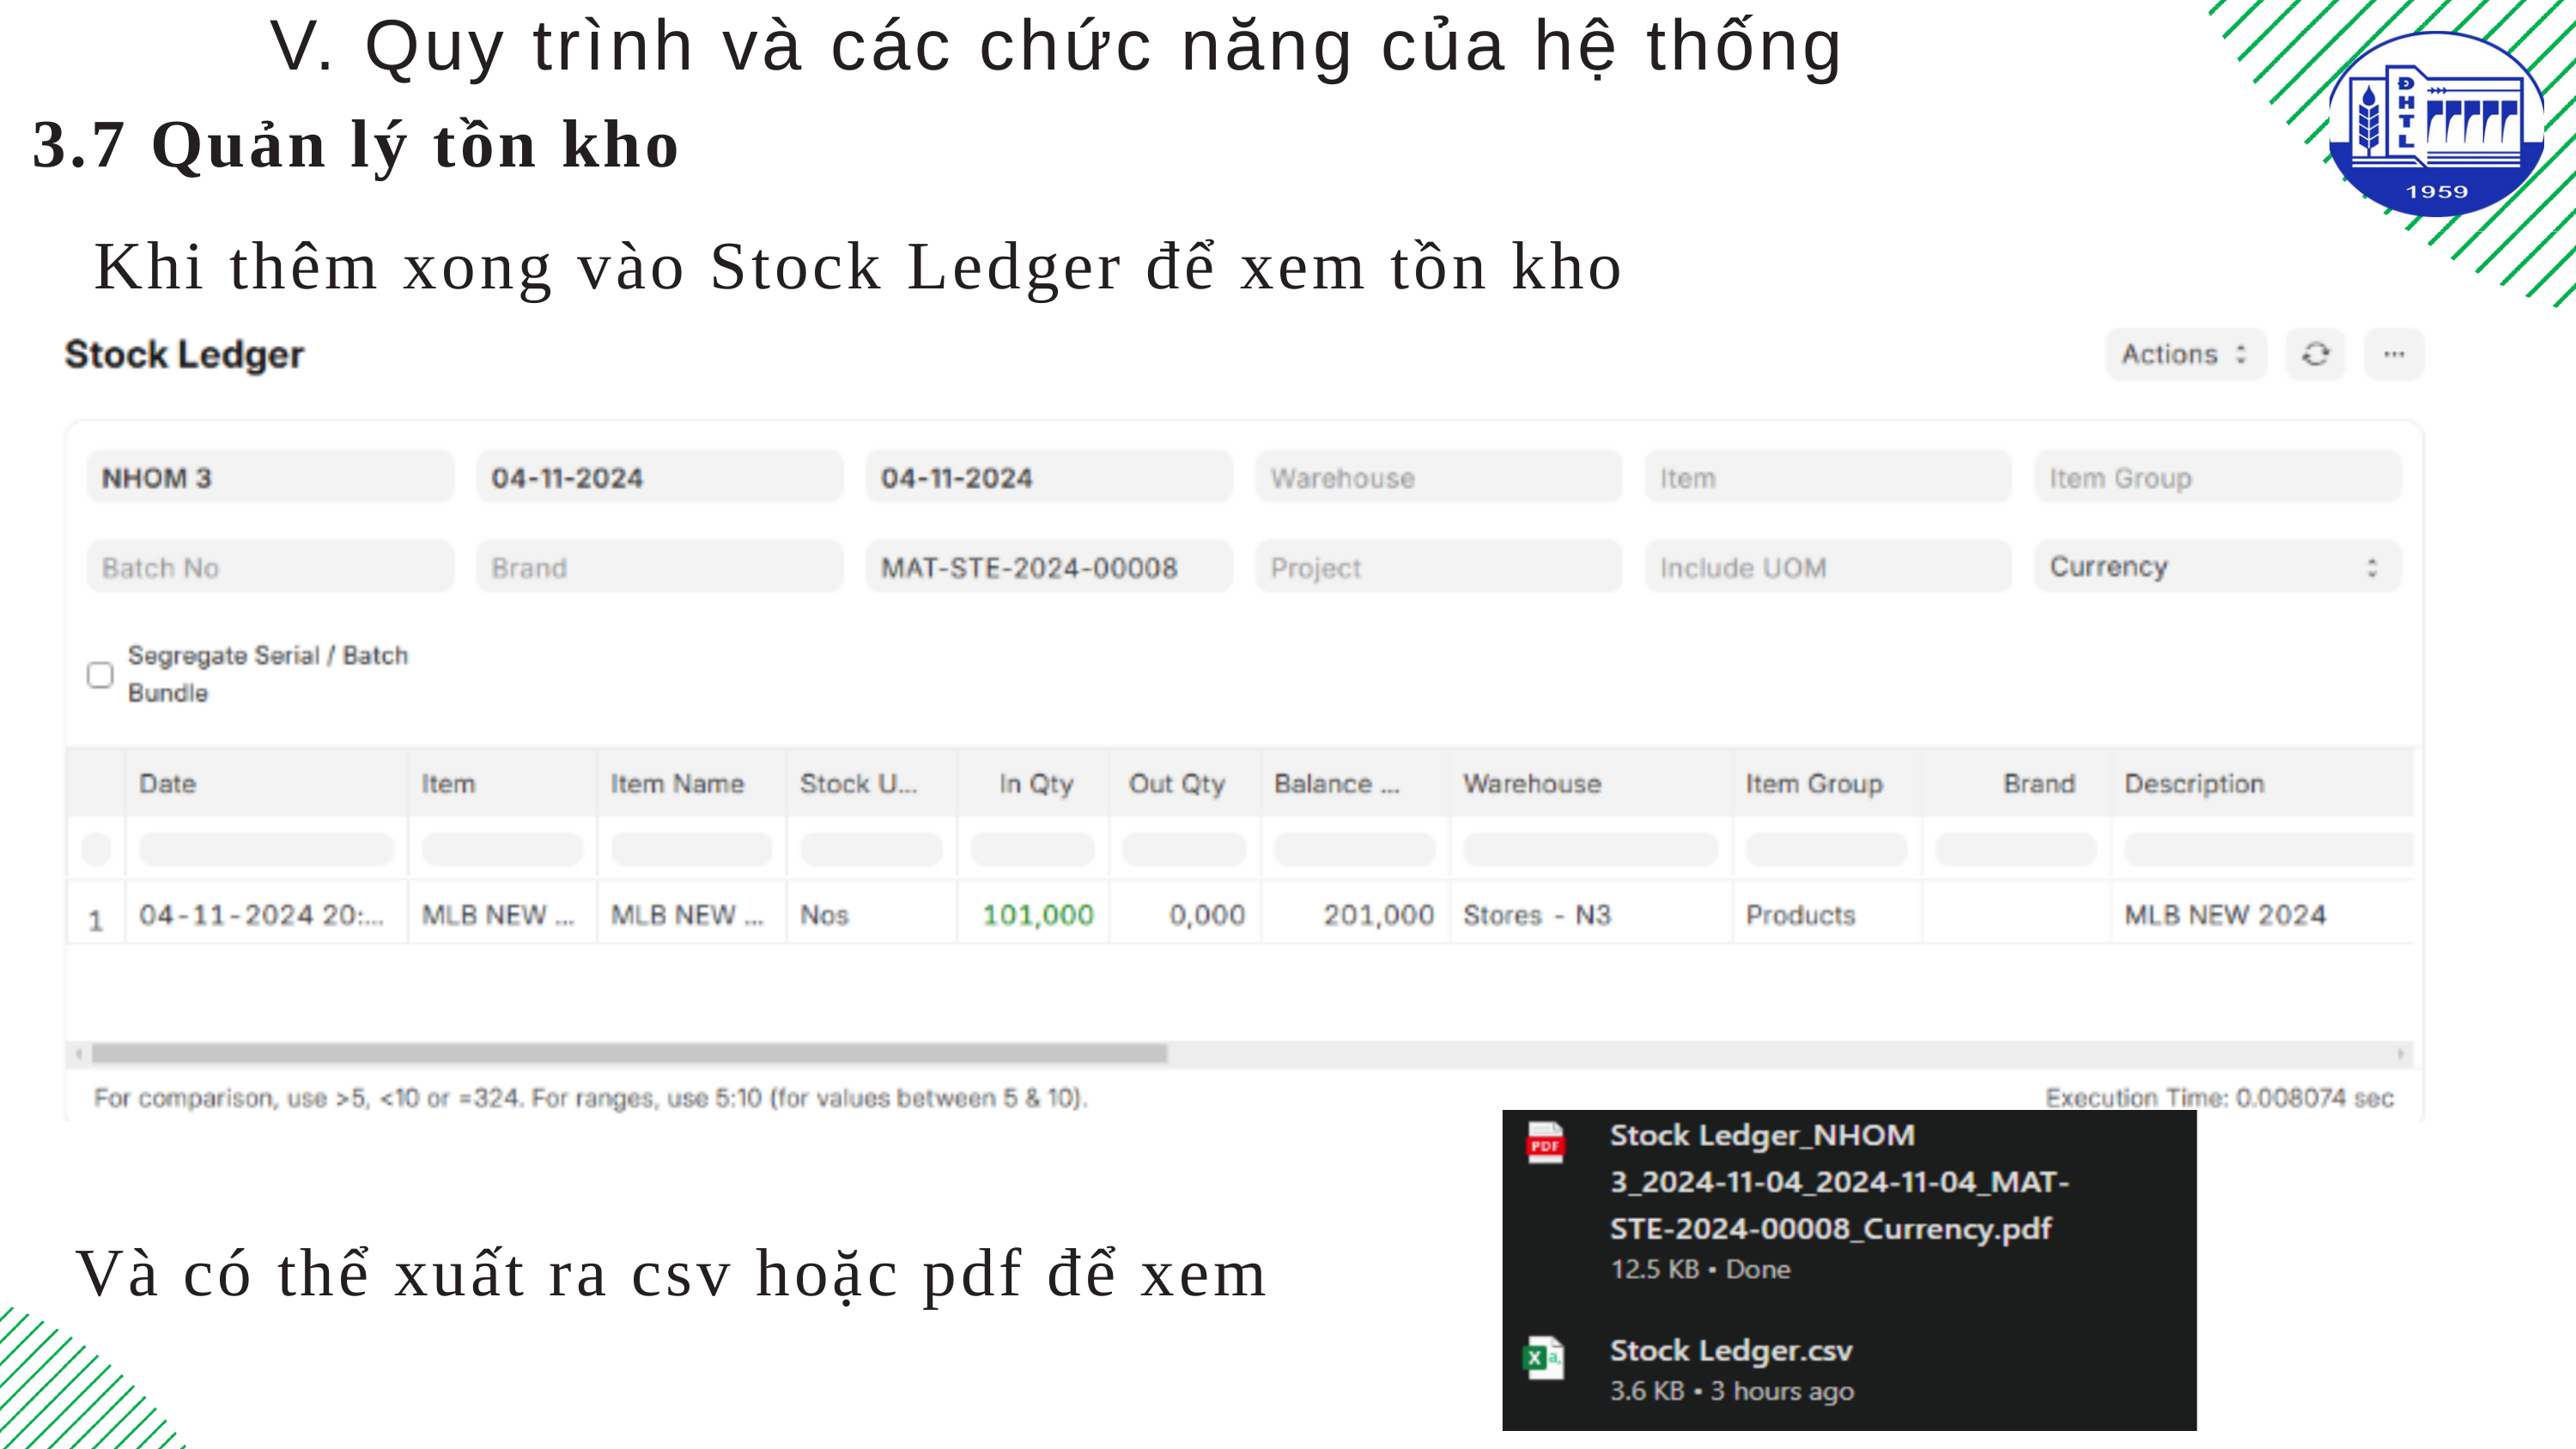

V. Quy trình và các chức năng của hệ thống

3.7 Quản lý tồn kho
Khi thêm xong vào Stock Ledger để xem tồn kho

 Và có thể xuất ra csv hoặc pdf để xem